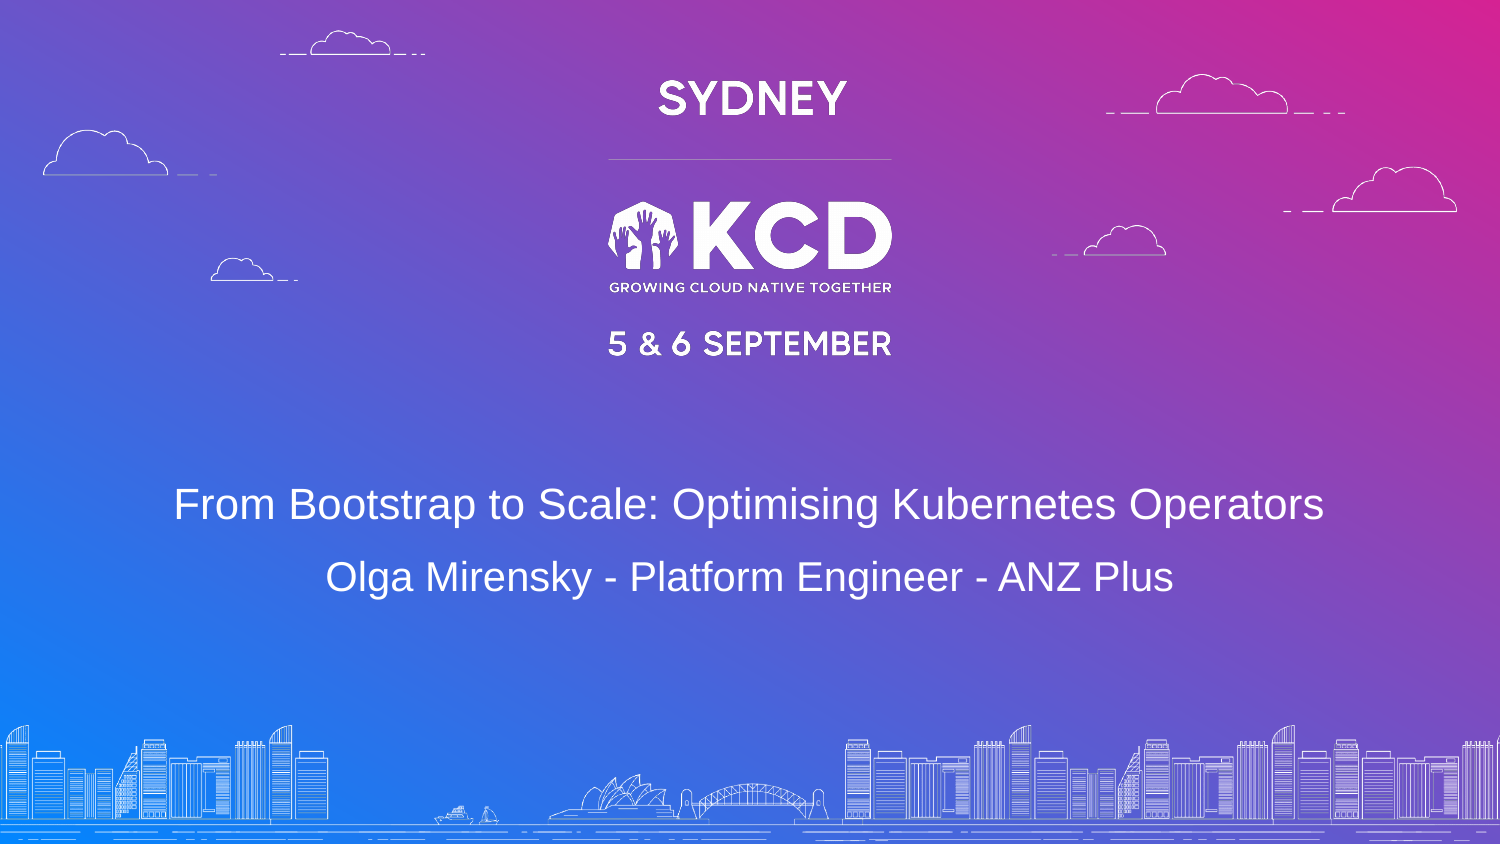

# From Bootstrap to Scale: Optimising Kubernetes Operators
Olga Mirensky - Platform Engineer - ANZ Plus